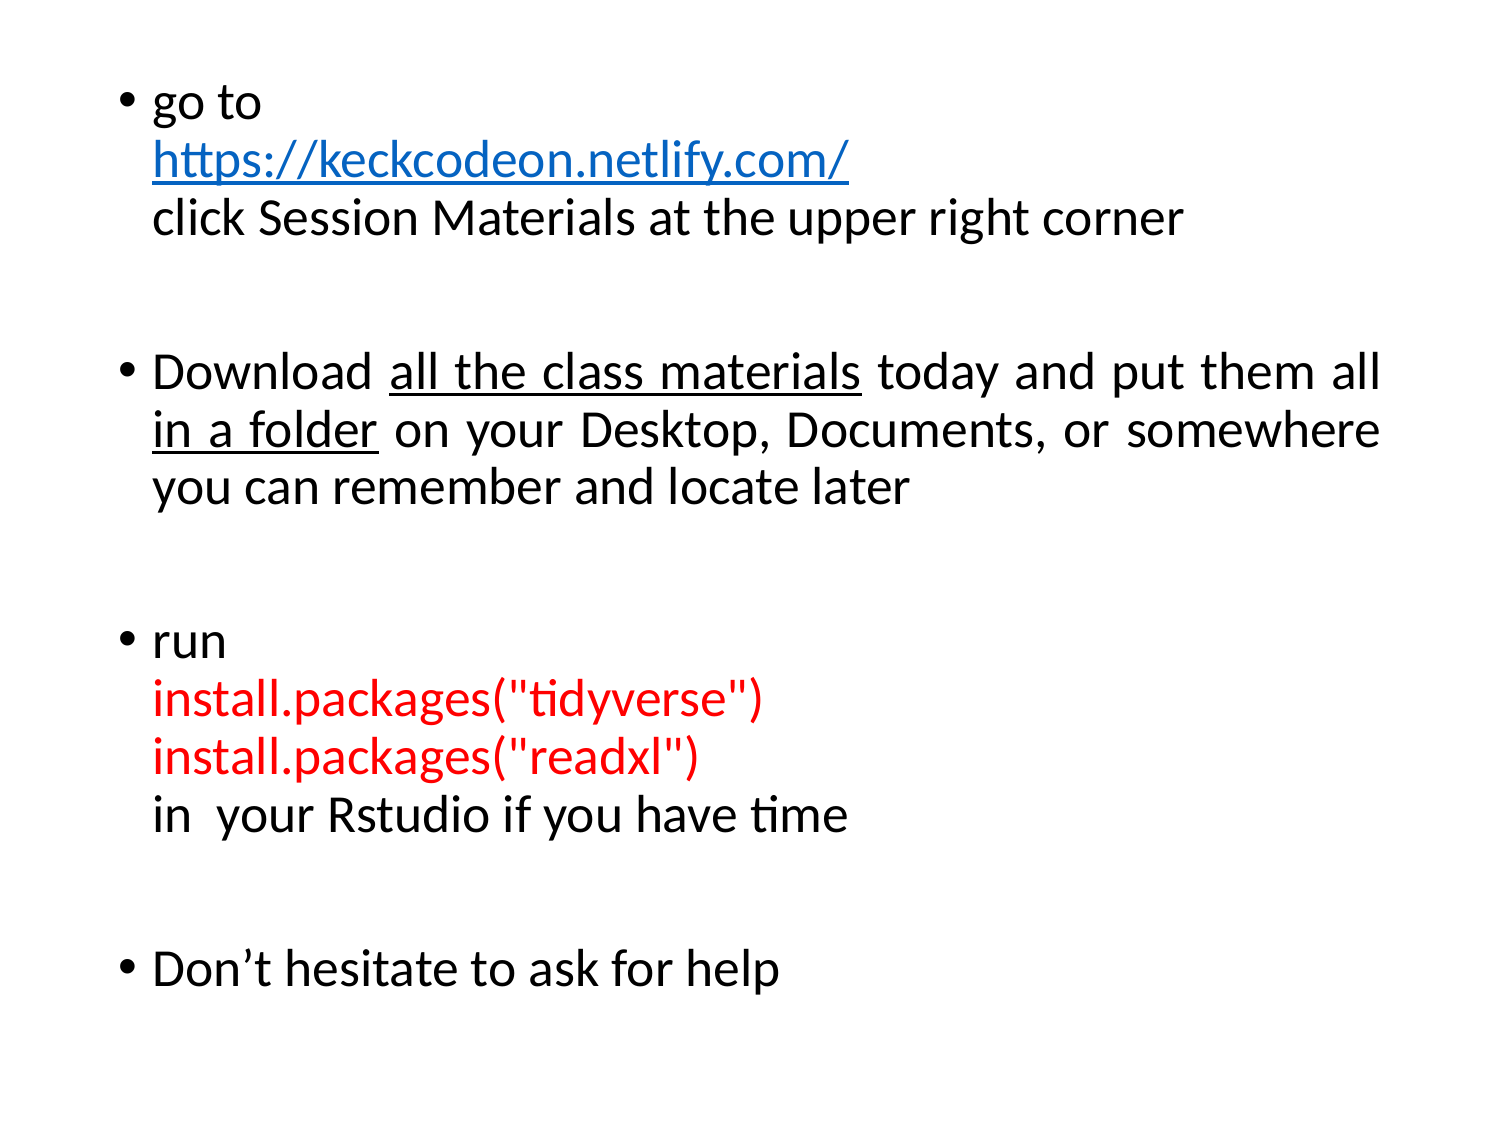

go to
https://keckcodeon.netlify.com/
click Session Materials at the upper right corner

Download all the class materials today and put them all in a folder on your Desktop, Documents, or somewhere you can remember and locate later

run
install.packages("tidyverse")
install.packages("readxl")
in  your Rstudio if you have time

Don’t hesitate to ask for help